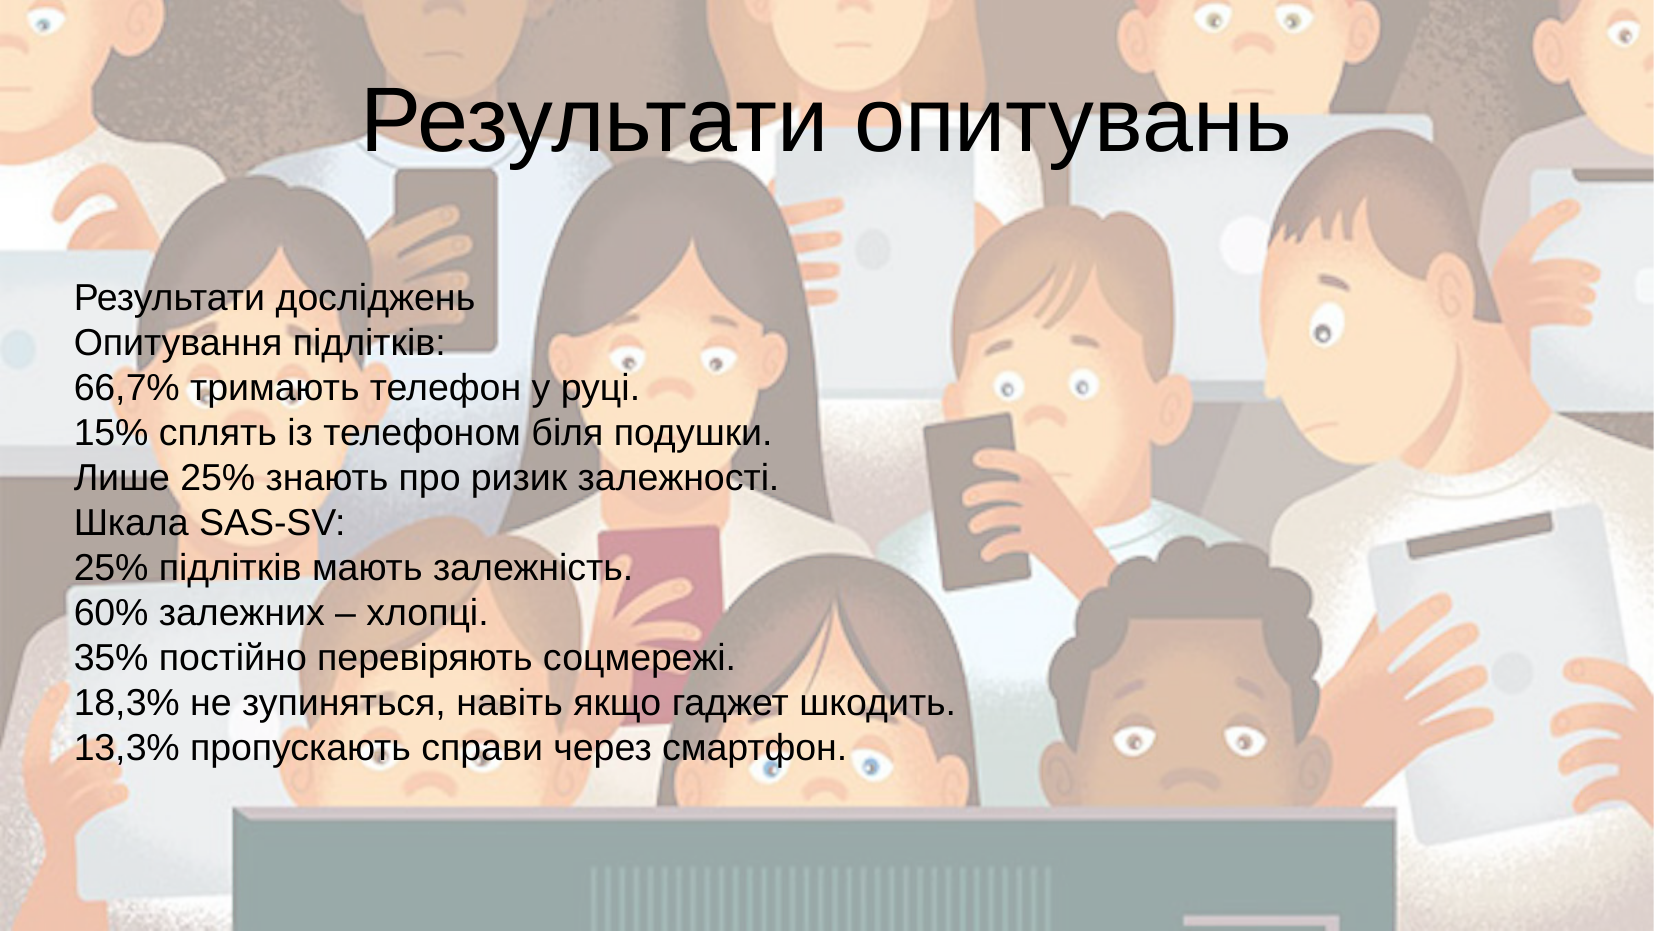

# Результати опитувань
Результати досліджень
Опитування підлітків:
66,7% тримають телефон у руці.
15% сплять із телефоном біля подушки.
Лише 25% знають про ризик залежності.
Шкала SAS-SV:
25% підлітків мають залежність.
60% залежних – хлопці.
35% постійно перевіряють соцмережі.
18,3% не зупиняться, навіть якщо гаджет шкодить.
13,3% пропускають справи через смартфон.